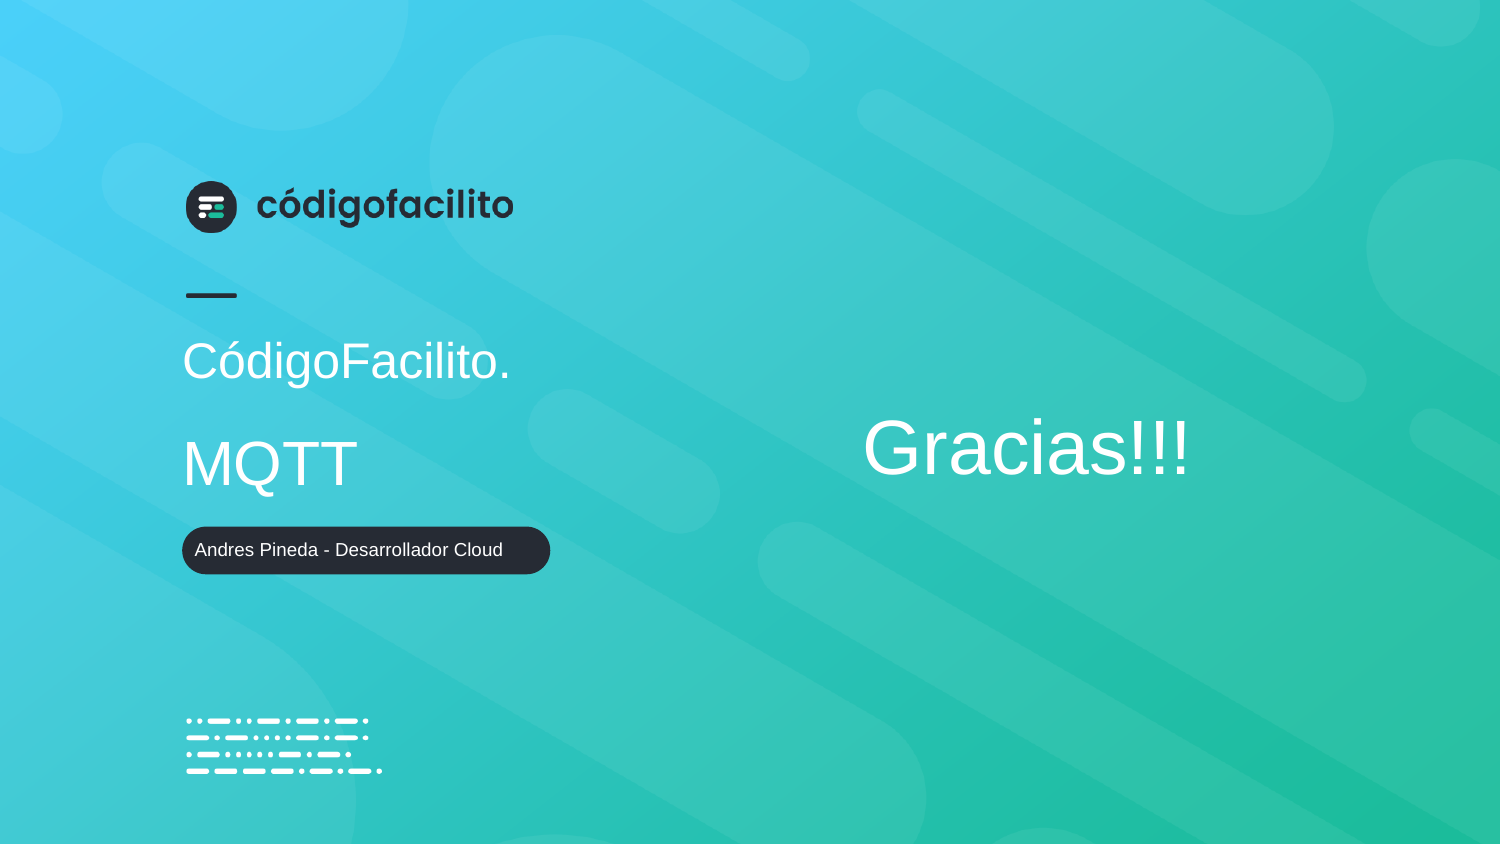

# CódigoFacilito.
Gracias!!!
MQTT
Andres Pineda - Desarrollador Cloud